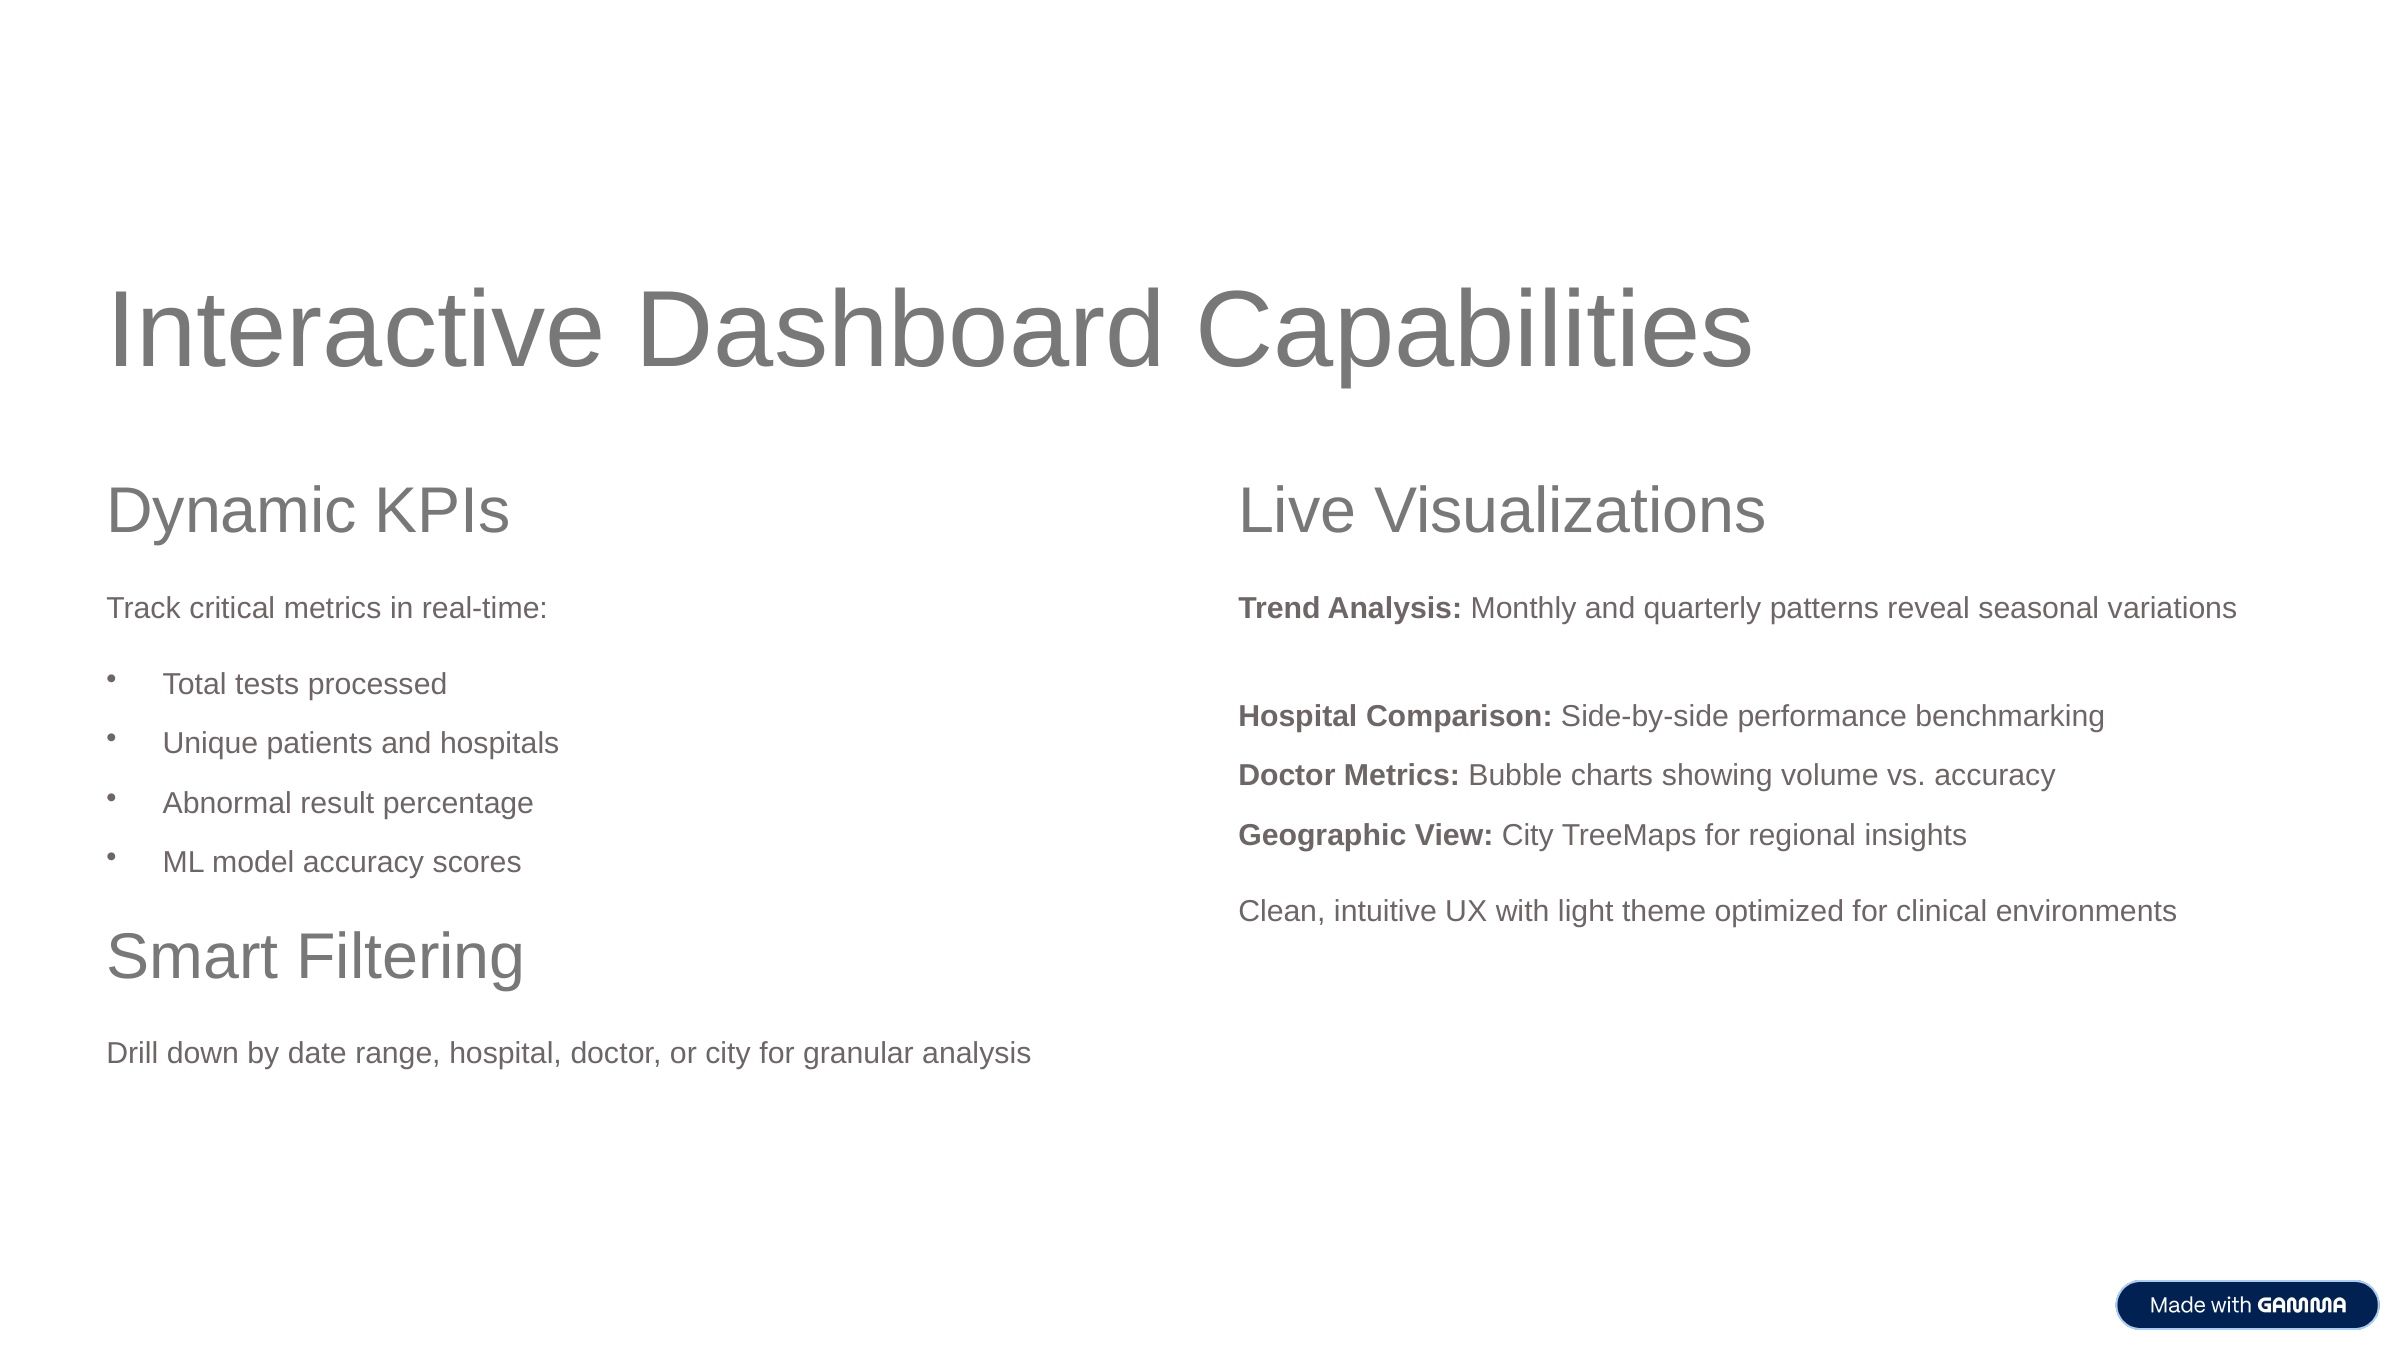

Interactive Dashboard Capabilities
Dynamic KPIs
Live Visualizations
Track critical metrics in real-time:
Trend Analysis: Monthly and quarterly patterns reveal seasonal variations
Total tests processed
Hospital Comparison: Side-by-side performance benchmarking
Unique patients and hospitals
Doctor Metrics: Bubble charts showing volume vs. accuracy
Abnormal result percentage
Geographic View: City TreeMaps for regional insights
ML model accuracy scores
Clean, intuitive UX with light theme optimized for clinical environments
Smart Filtering
Drill down by date range, hospital, doctor, or city for granular analysis